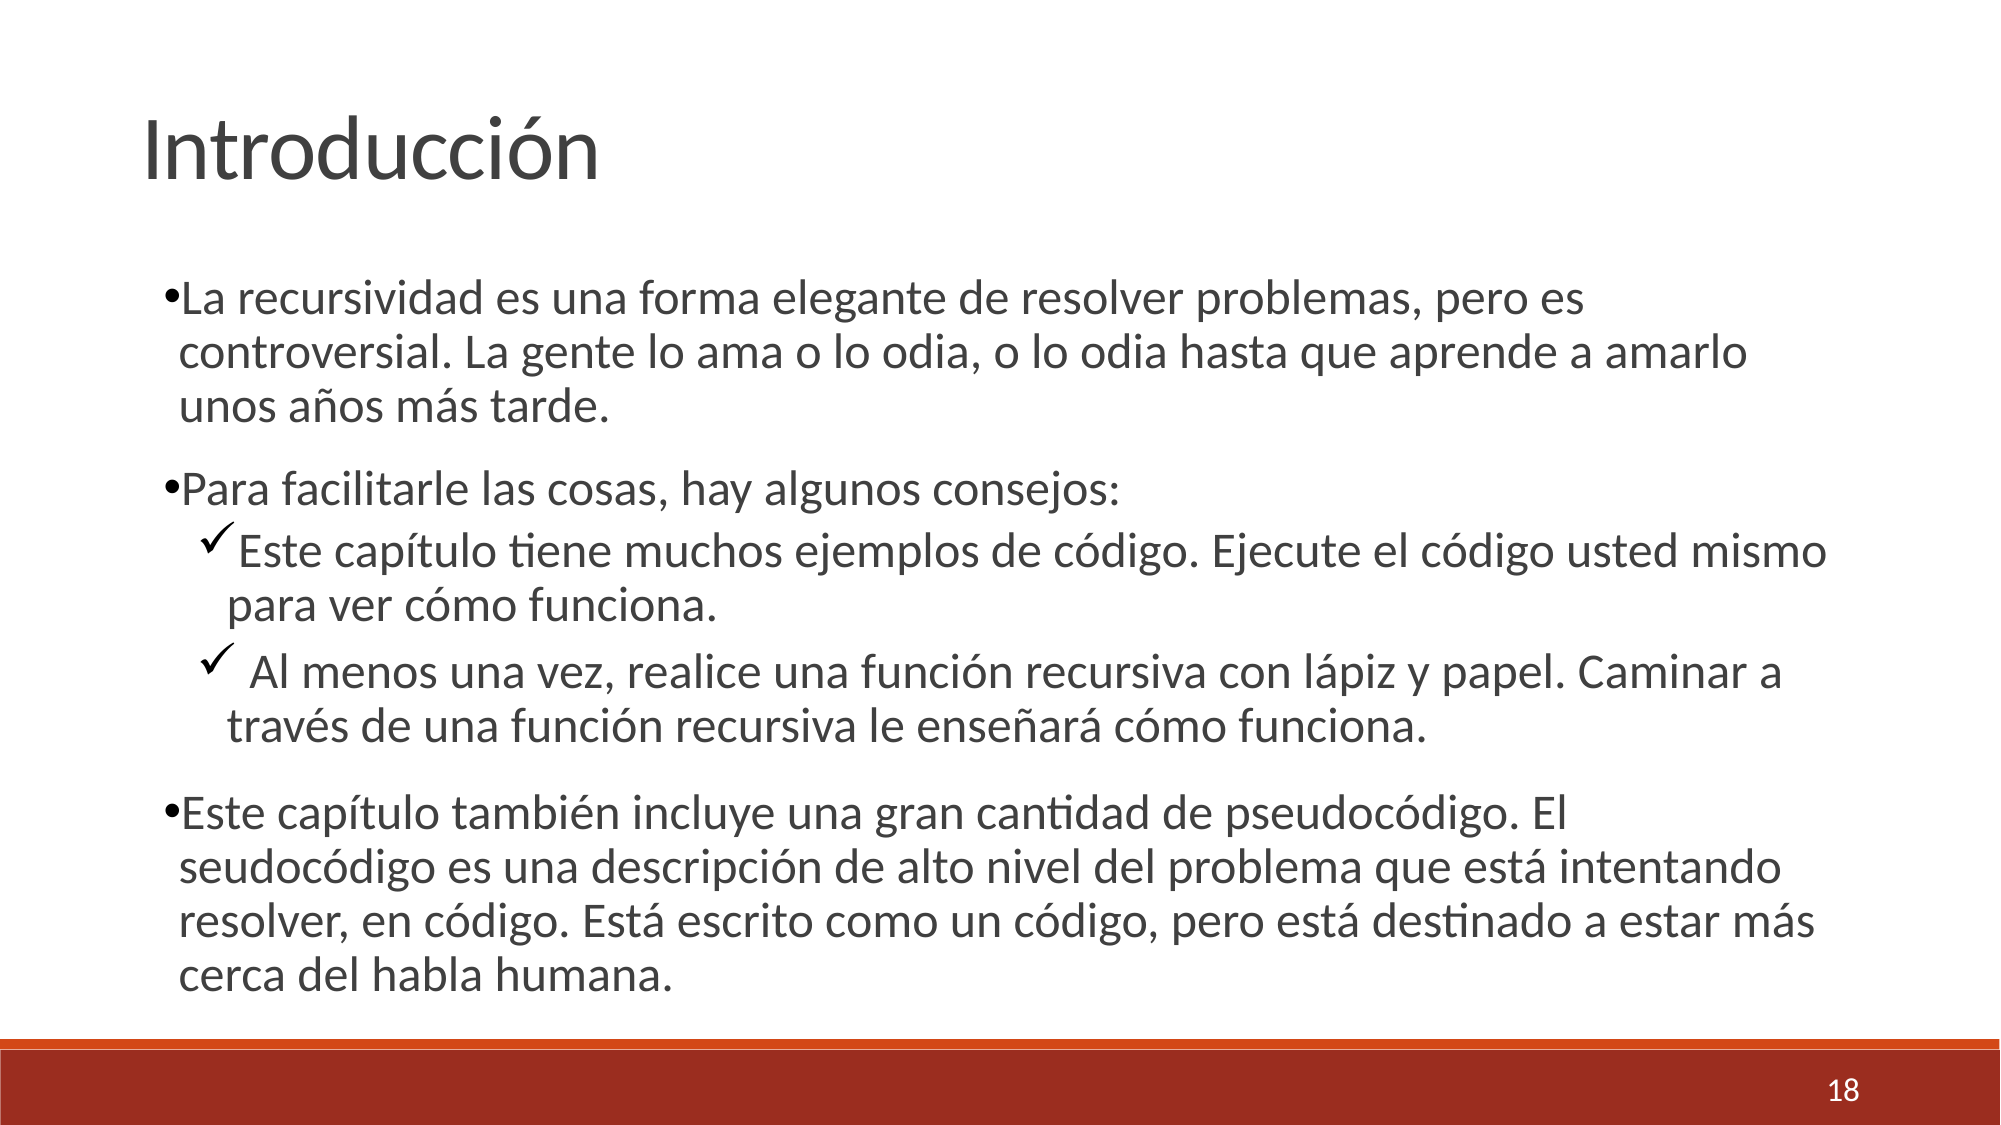

Introducción
La recursividad es una forma elegante de resolver problemas, pero es controversial. La gente lo ama o lo odia, o lo odia hasta que aprende a amarlo unos años más tarde.
Para facilitarle las cosas, hay algunos consejos:
Este capítulo tiene muchos ejemplos de código. Ejecute el código usted mismo para ver cómo funciona.
 Al menos una vez, realice una función recursiva con lápiz y papel. Caminar a través de una función recursiva le enseñará cómo funciona.
Este capítulo también incluye una gran cantidad de pseudocódigo. El seudocódigo es una descripción de alto nivel del problema que está intentando resolver, en código. Está escrito como un código, pero está destinado a estar más cerca del habla humana.
18